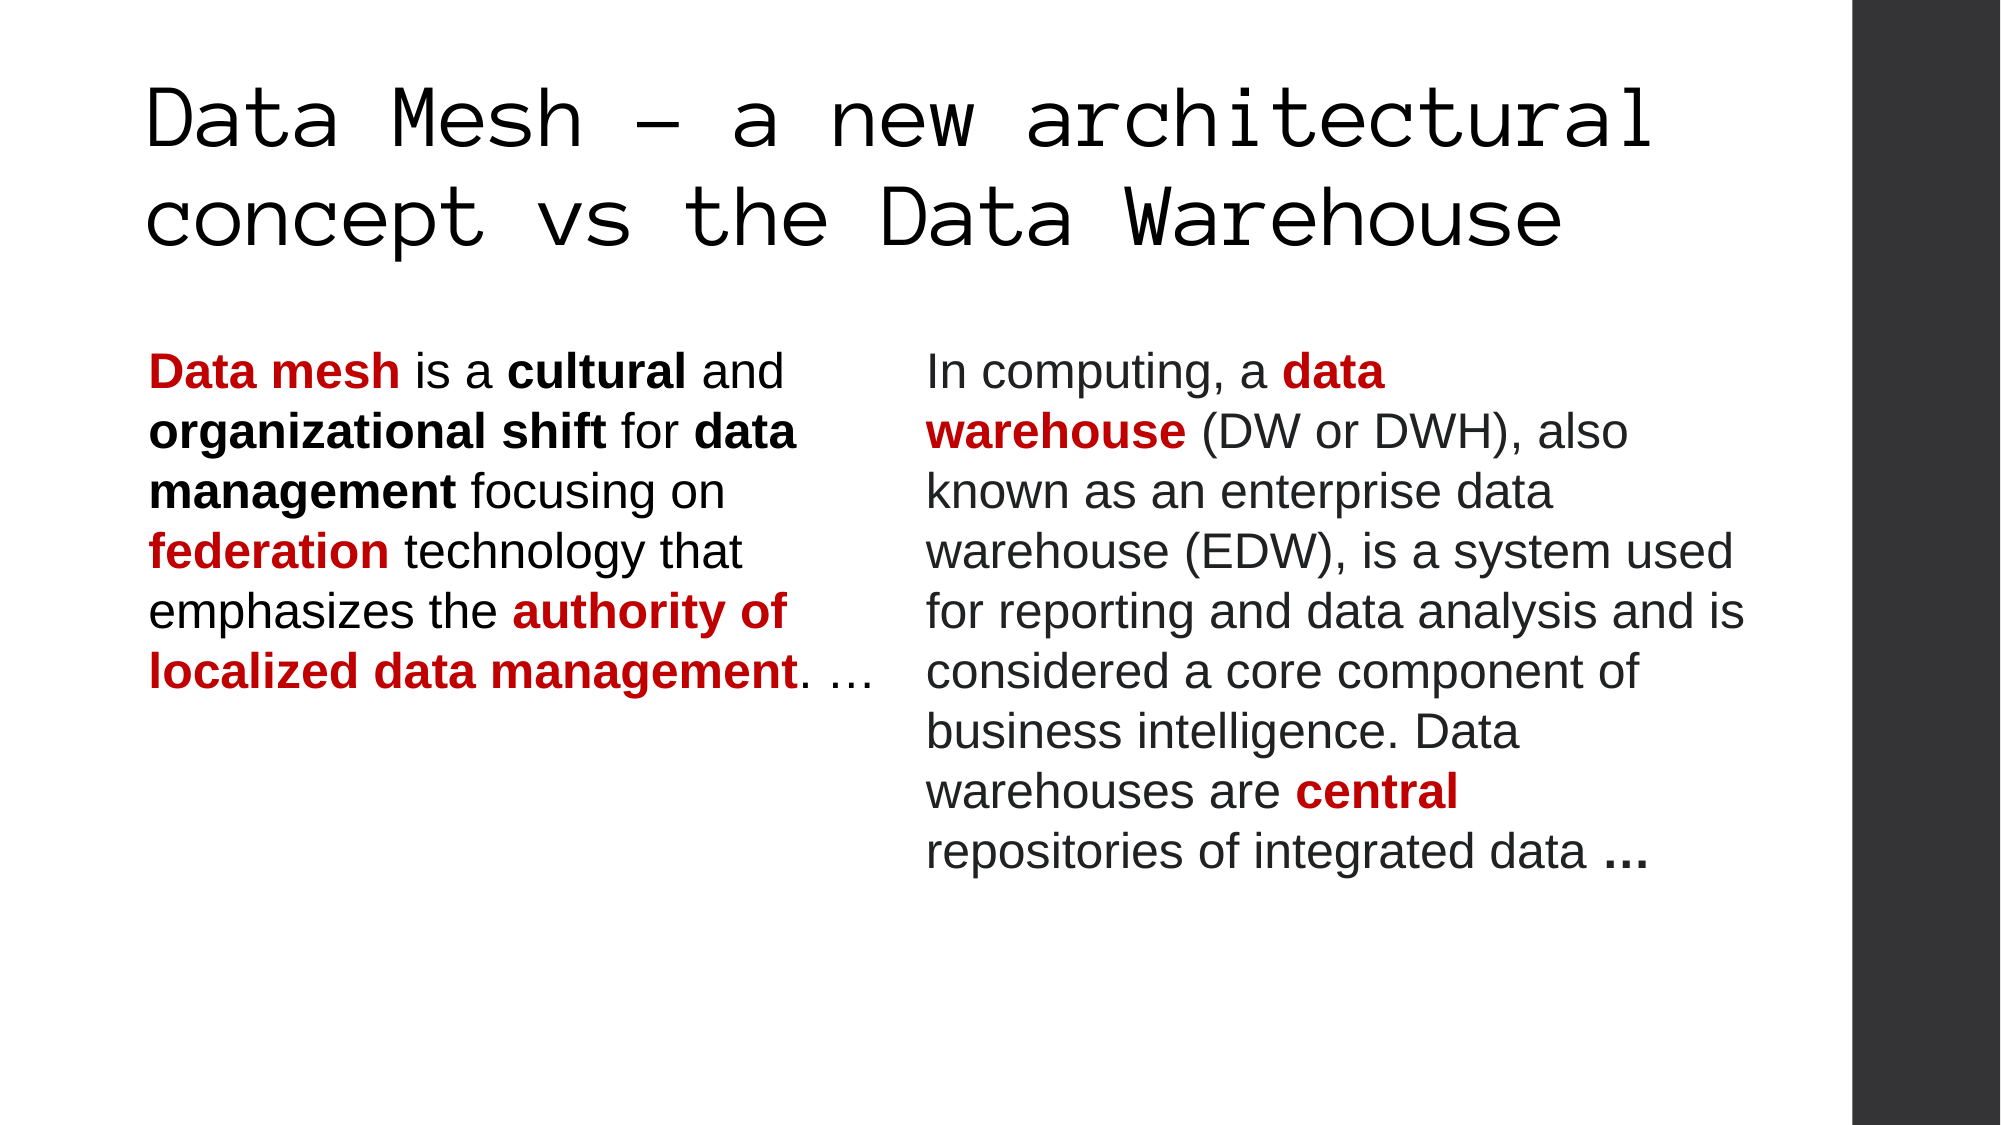

# Data Mesh - a new architectural concept vs the Data Warehouse
Data mesh is a cultural and organizational shift for data management focusing on federation technology that emphasizes the authority of localized data management. …
In computing, a data warehouse (DW or DWH), also known as an enterprise data warehouse (EDW), is a system used for reporting and data analysis and is considered a core component of business intelligence. Data warehouses are central repositories of integrated data …